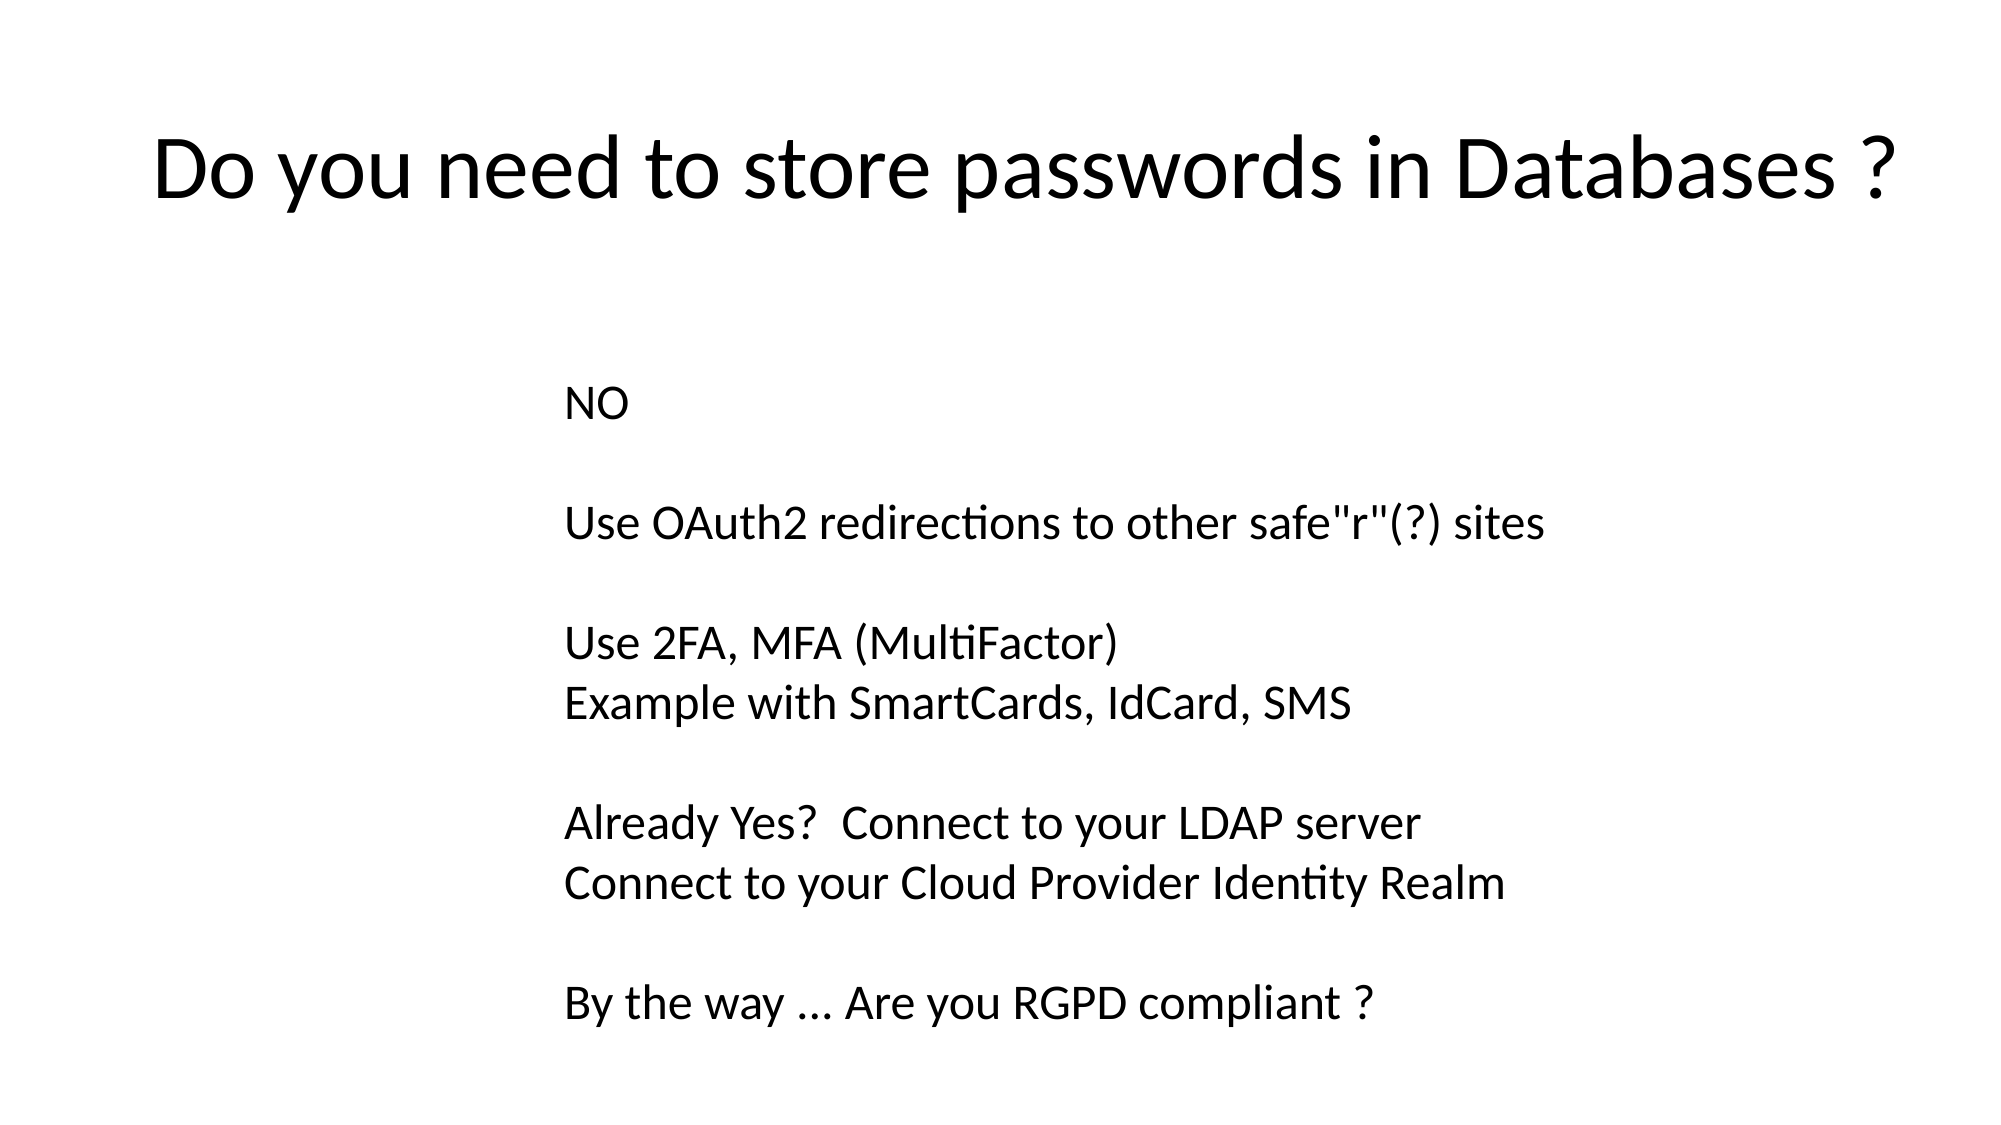

# Do you need to store passwords in Databases ?
NO

Use OAuth2 redirections to other safe"r"(?) sites

Use 2FA, MFA (MultiFactor)
Example with SmartCards, IdCard, SMS

Already Yes?  Connect to your LDAP server
Connect to your Cloud Provider Identity Realm

By the way ... Are you RGPD compliant ?